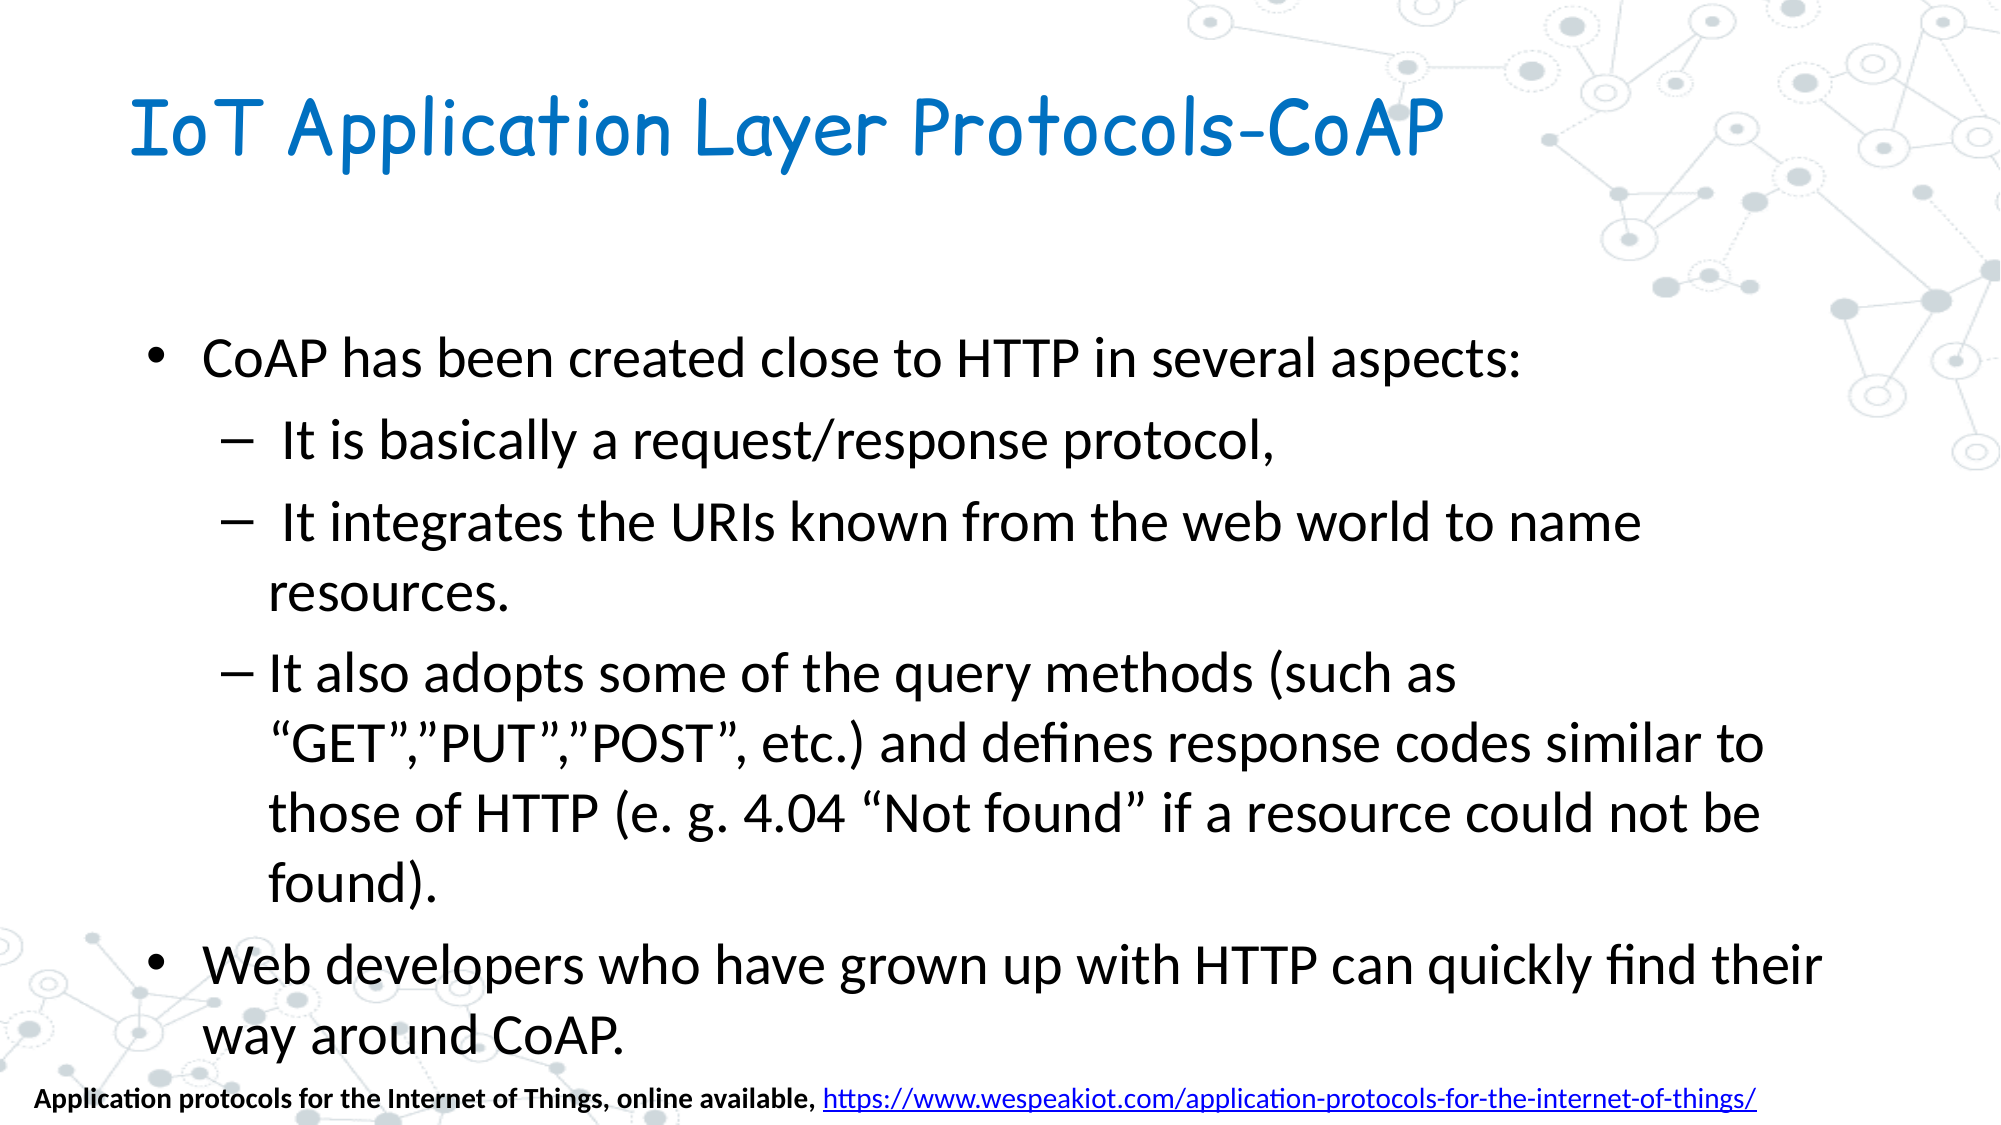

# IoT Application Layer Protocols-CoAP
CoAP has been created close to HTTP in several aspects:
 It is basically a request/response protocol,
 It integrates the URIs known from the web world to name resources.
It also adopts some of the query methods (such as “GET”,”PUT”,”POST”, etc.) and defines response codes similar to those of HTTP (e. g. 4.04 “Not found” if a resource could not be found).
Web developers who have grown up with HTTP can quickly find their way around CoAP.
Application protocols for the Internet of Things, online available, https://www.wespeakiot.com/application-protocols-for-the-internet-of-things/